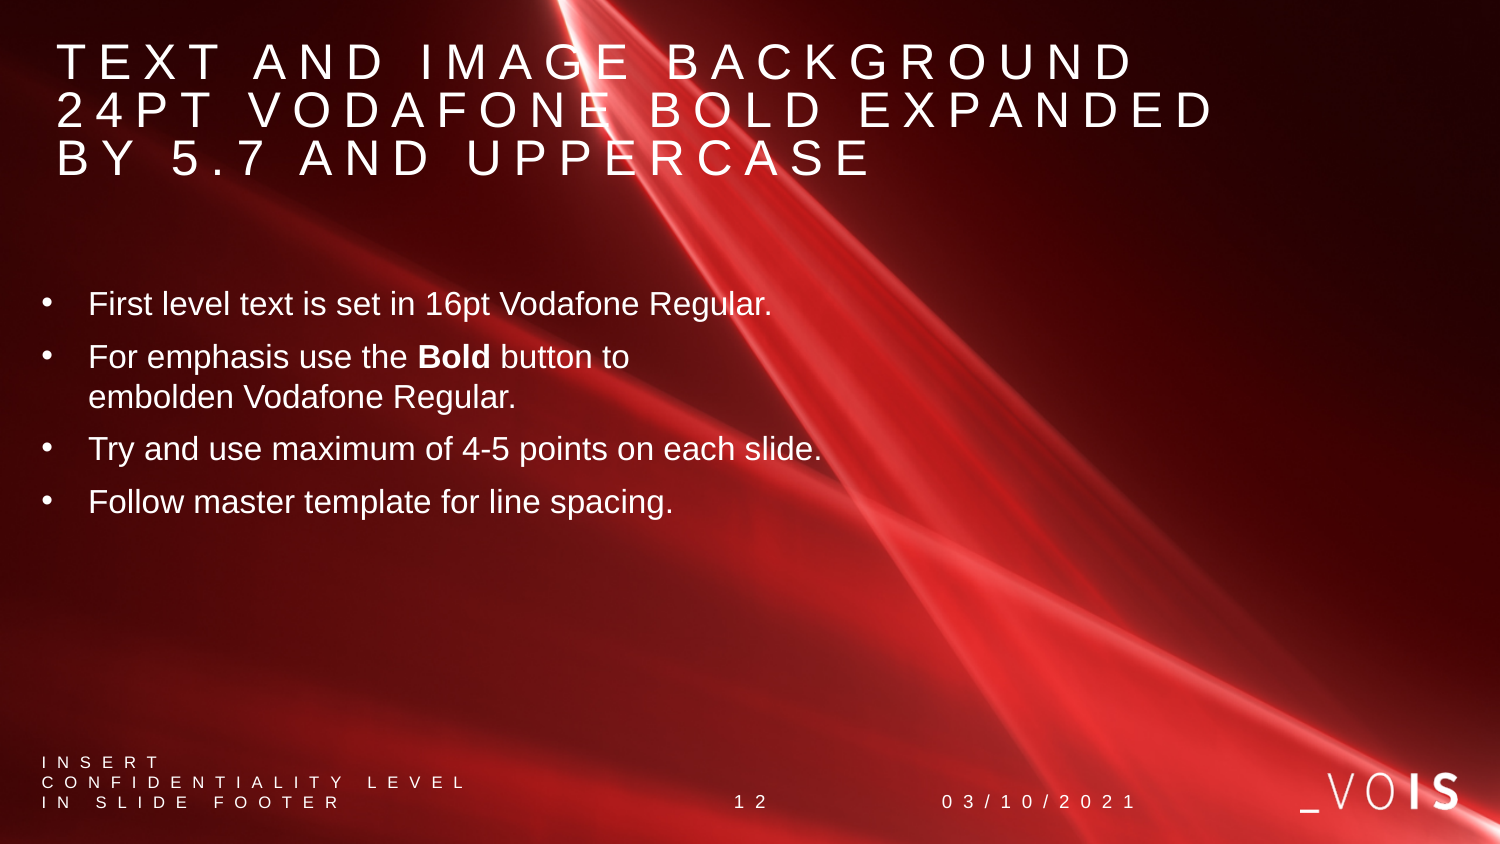

# TEXT AND IMAGE BACKGROUND 24PT VODAFONE BOLD EXPANDED BY 5.7 AND UPPERCASE
First level text is set in 16pt Vodafone Regular.
For emphasis use the Bold button to
embolden Vodafone Regular.
Try and use maximum of 4-5 points on each slide.
Follow master template for line spacing.
INSERT CONFIDENTIALITY LEVEL IN SLIDE FOOTER
03/10/2021
12